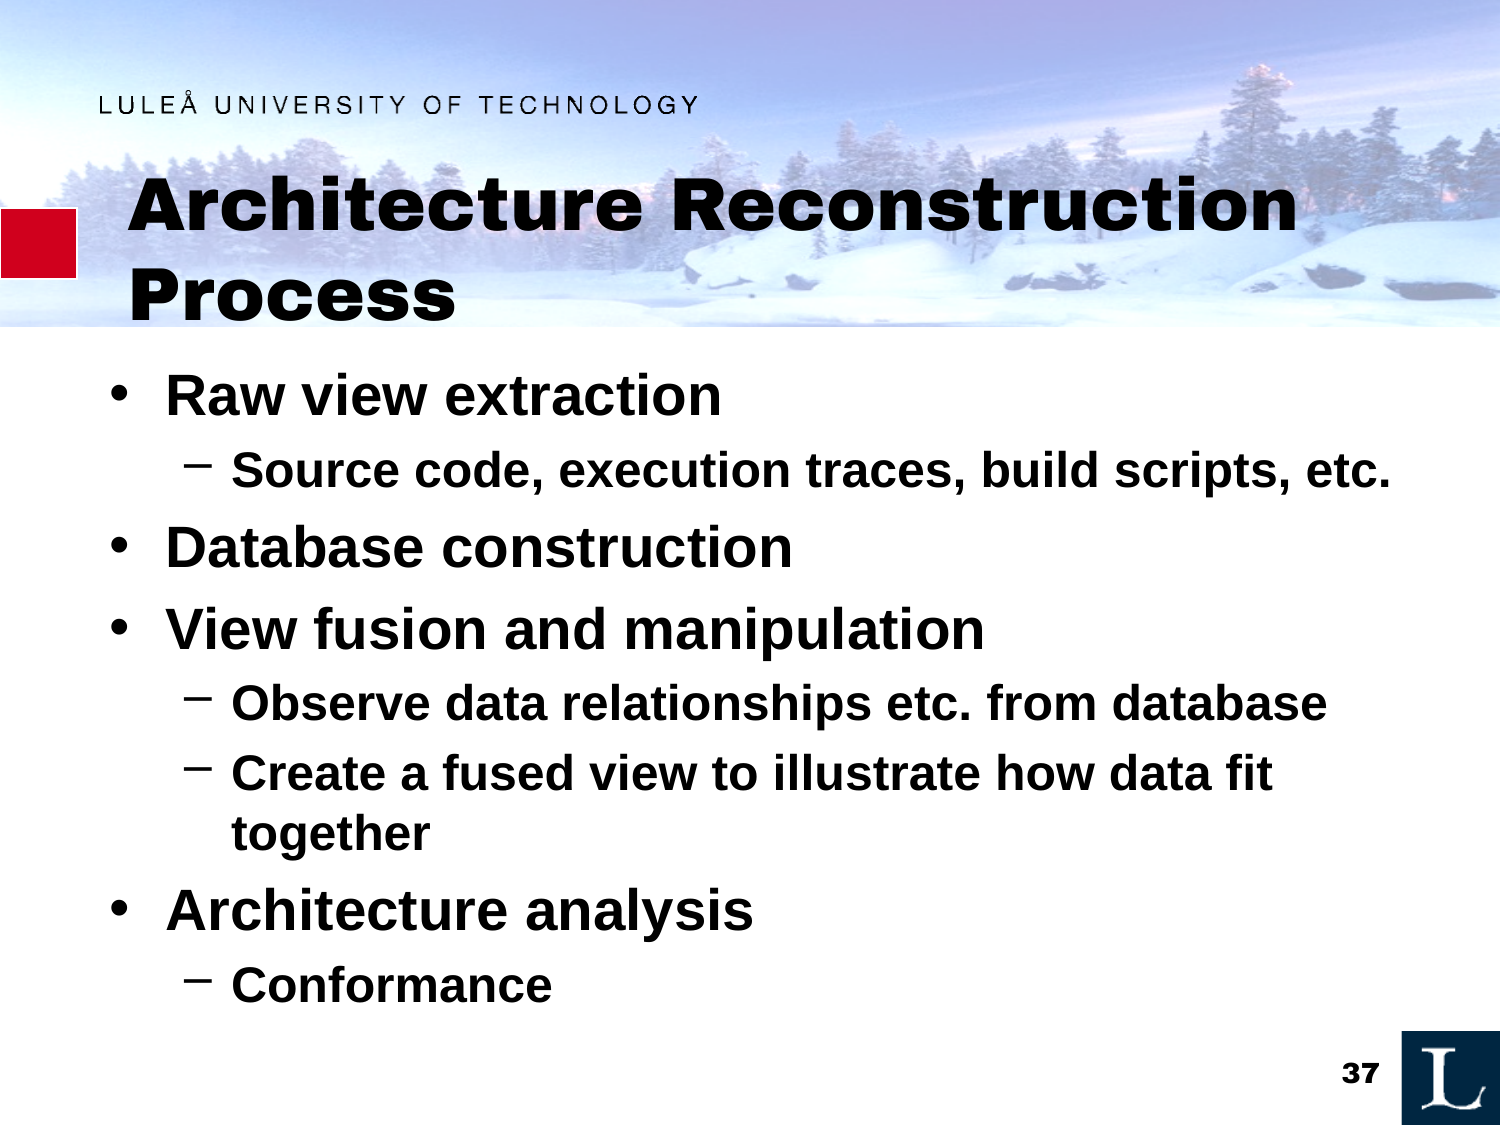

# Architecture Reconstruction Process
Raw view extraction
Source code, execution traces, build scripts, etc.
Database construction
View fusion and manipulation
Observe data relationships etc. from database
Create a fused view to illustrate how data fit together
Architecture analysis
Conformance
37